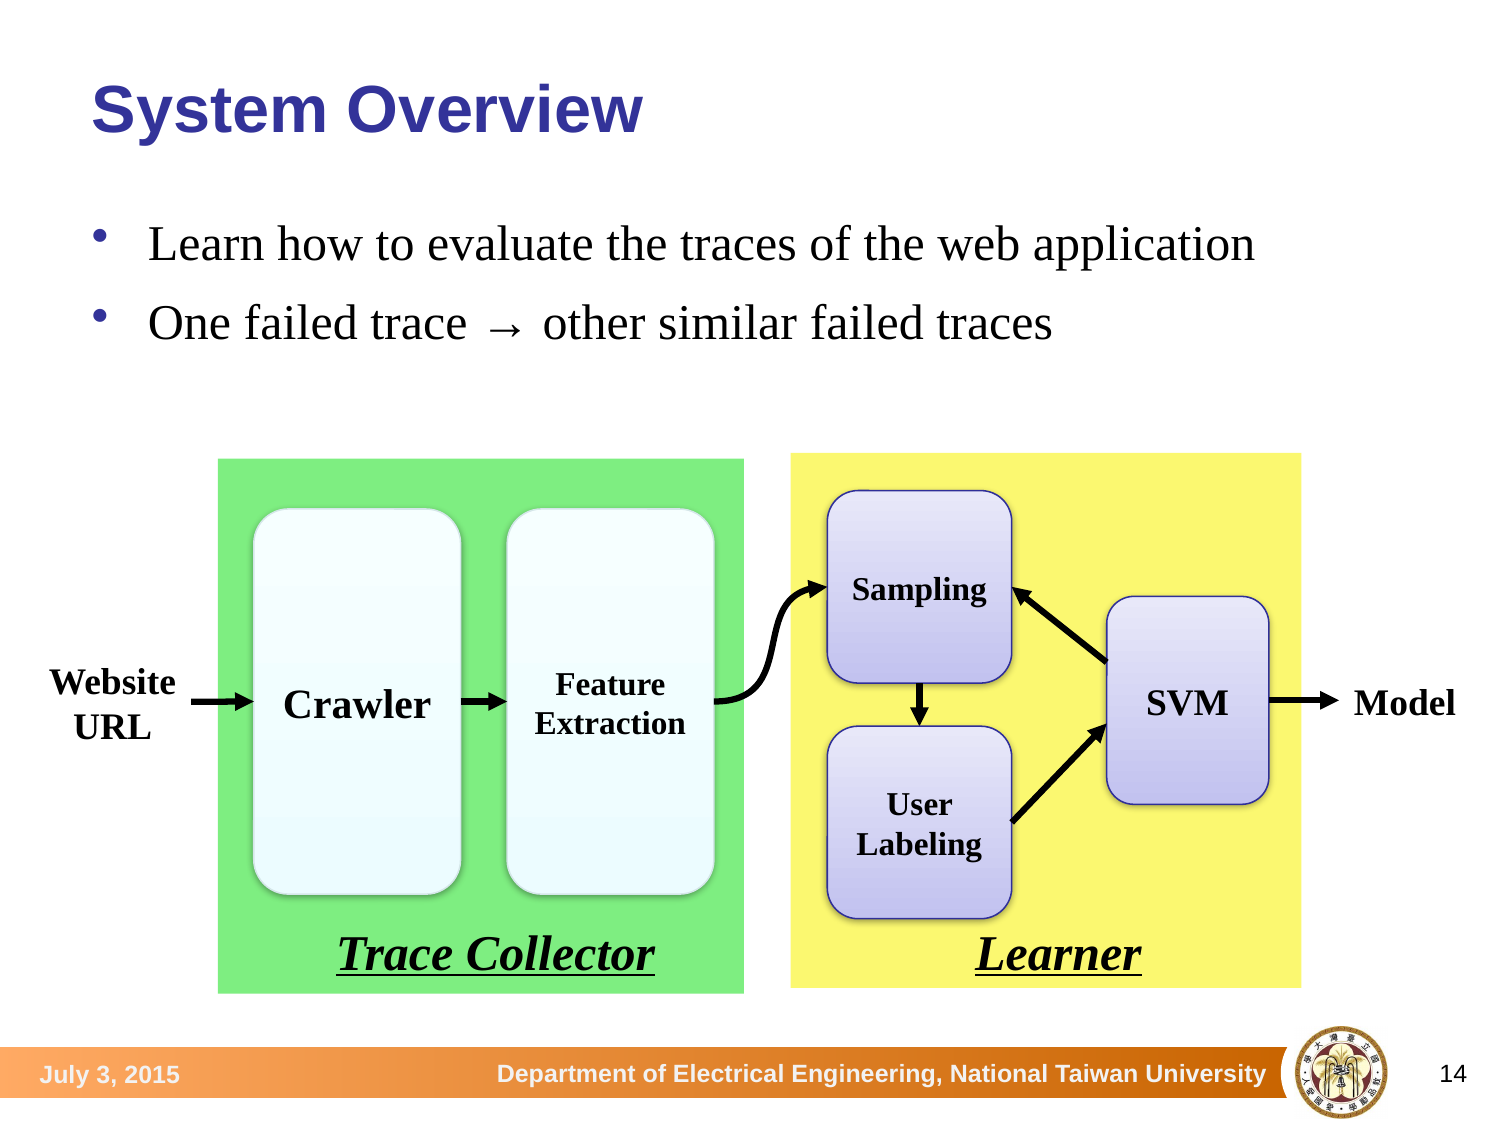

# System Overview
Learn how to evaluate the traces of the web application
One failed trace → other similar failed traces

Sampling
Feature Extraction
Crawler
SVM
Website
URL
Model
User Labeling
Learner
Trace Collector
14
July 3, 2015